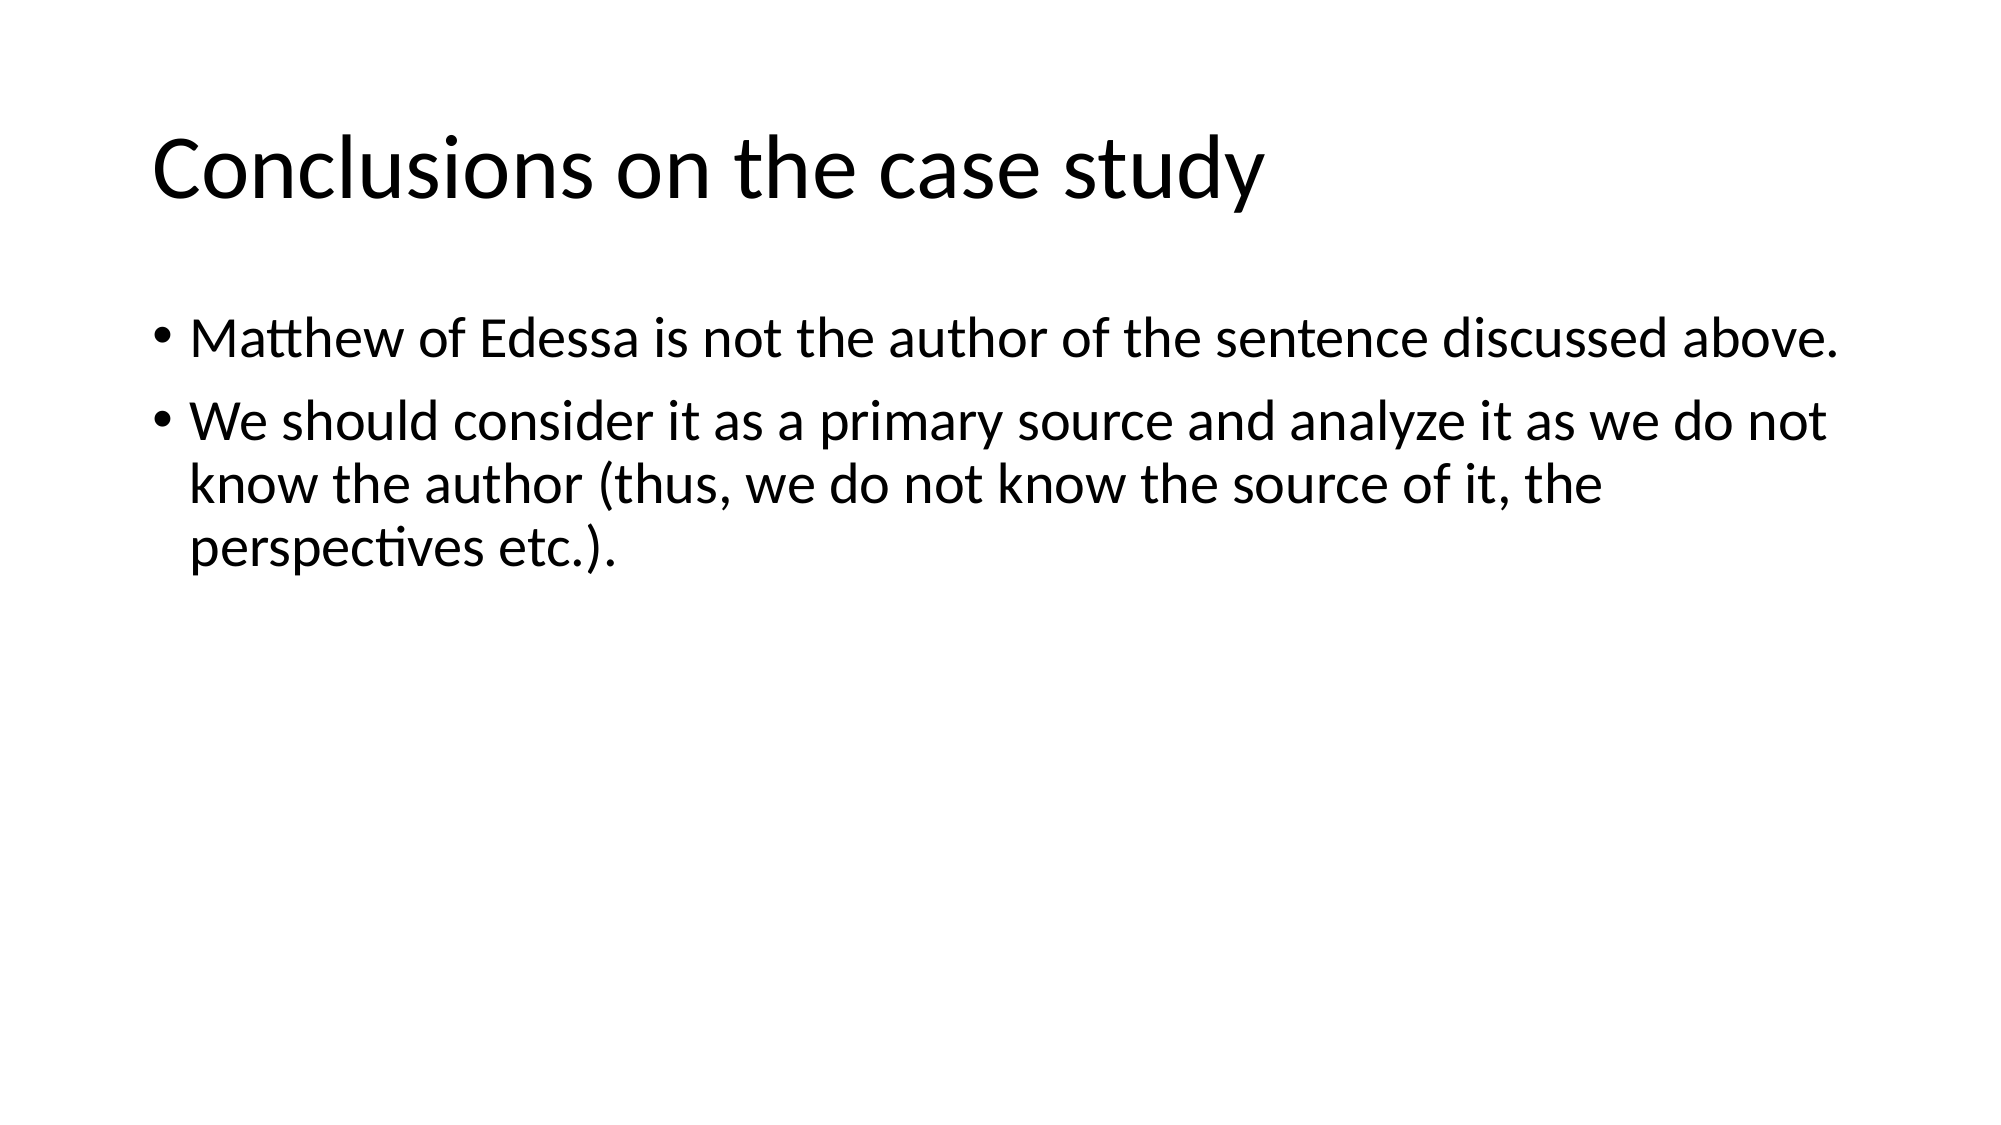

# Conclusions on the case study
Matthew of Edessa is not the author of the sentence discussed above.
We should consider it as a primary source and analyze it as we do not know the author (thus, we do not know the source of it, the perspectives etc.).